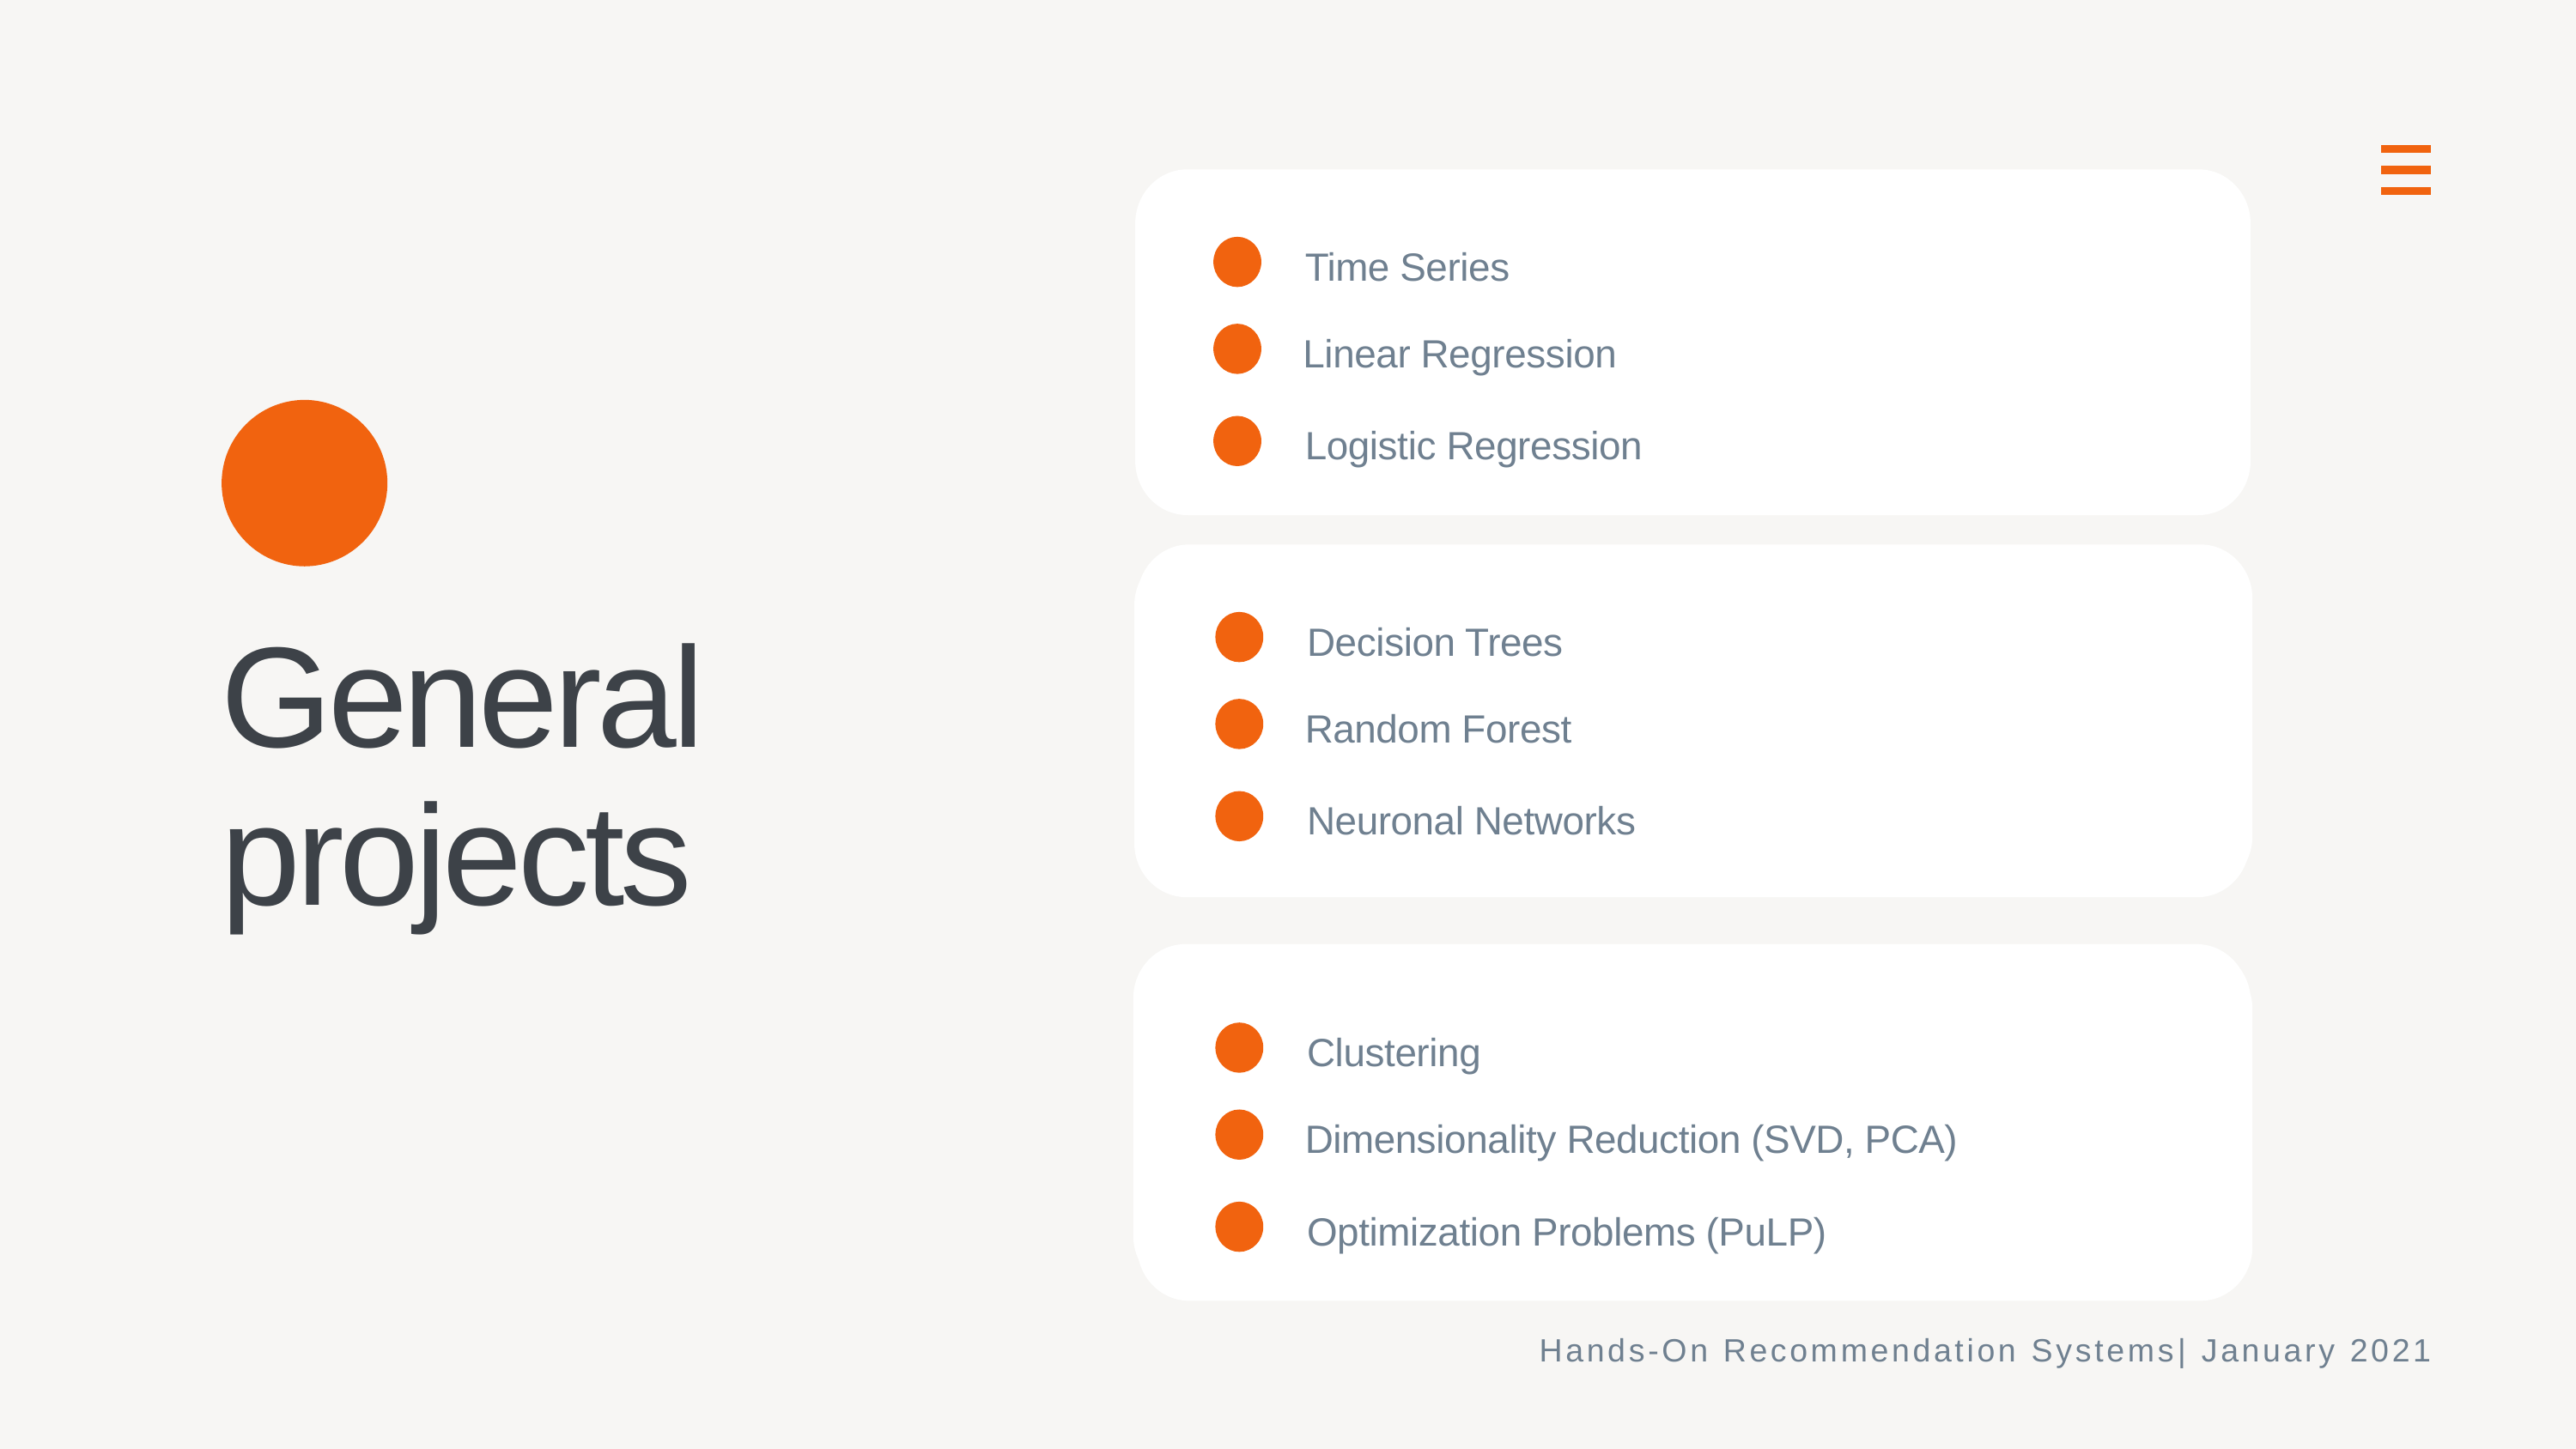

Time Series

Linear Regression

General projects
Logistic Regression

Decision Trees

Lil Mix Bakery Online Ads

Presentations are communication tools that can be used as demonstrations, lectures, speeches, reports, and more.
Random Forest

Neuronal Networks

Time Series

Bijou Solutions, Inc. SEO Campaign

It is mostly presented before an audience. It serves a variety of purposes, making presentations powerful tools for teaching.

Clustering

Dimensionality Reduction (SVD, PCA)

Optimization Problems (PuLP)

Hands-On Recommendation Systems| January 2021